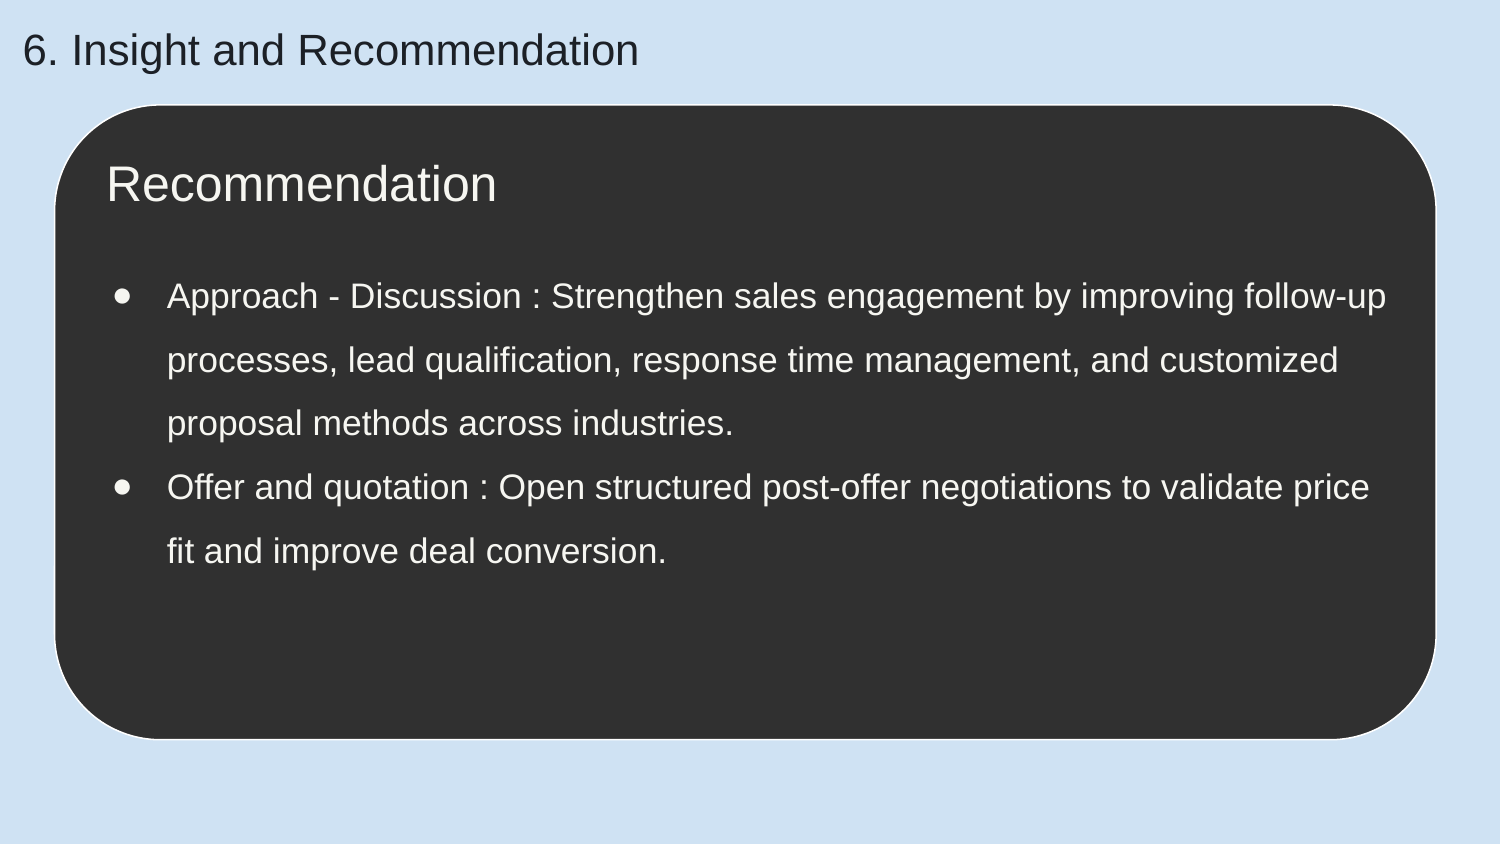

# 6. Insight and Recommendation

Recommendation
Approach - Discussion : Strengthen sales engagement by improving follow-up processes, lead qualification, response time management, and customized proposal methods across industries.
Offer and quotation : Open structured post-offer negotiations to validate price fit and improve deal conversion.